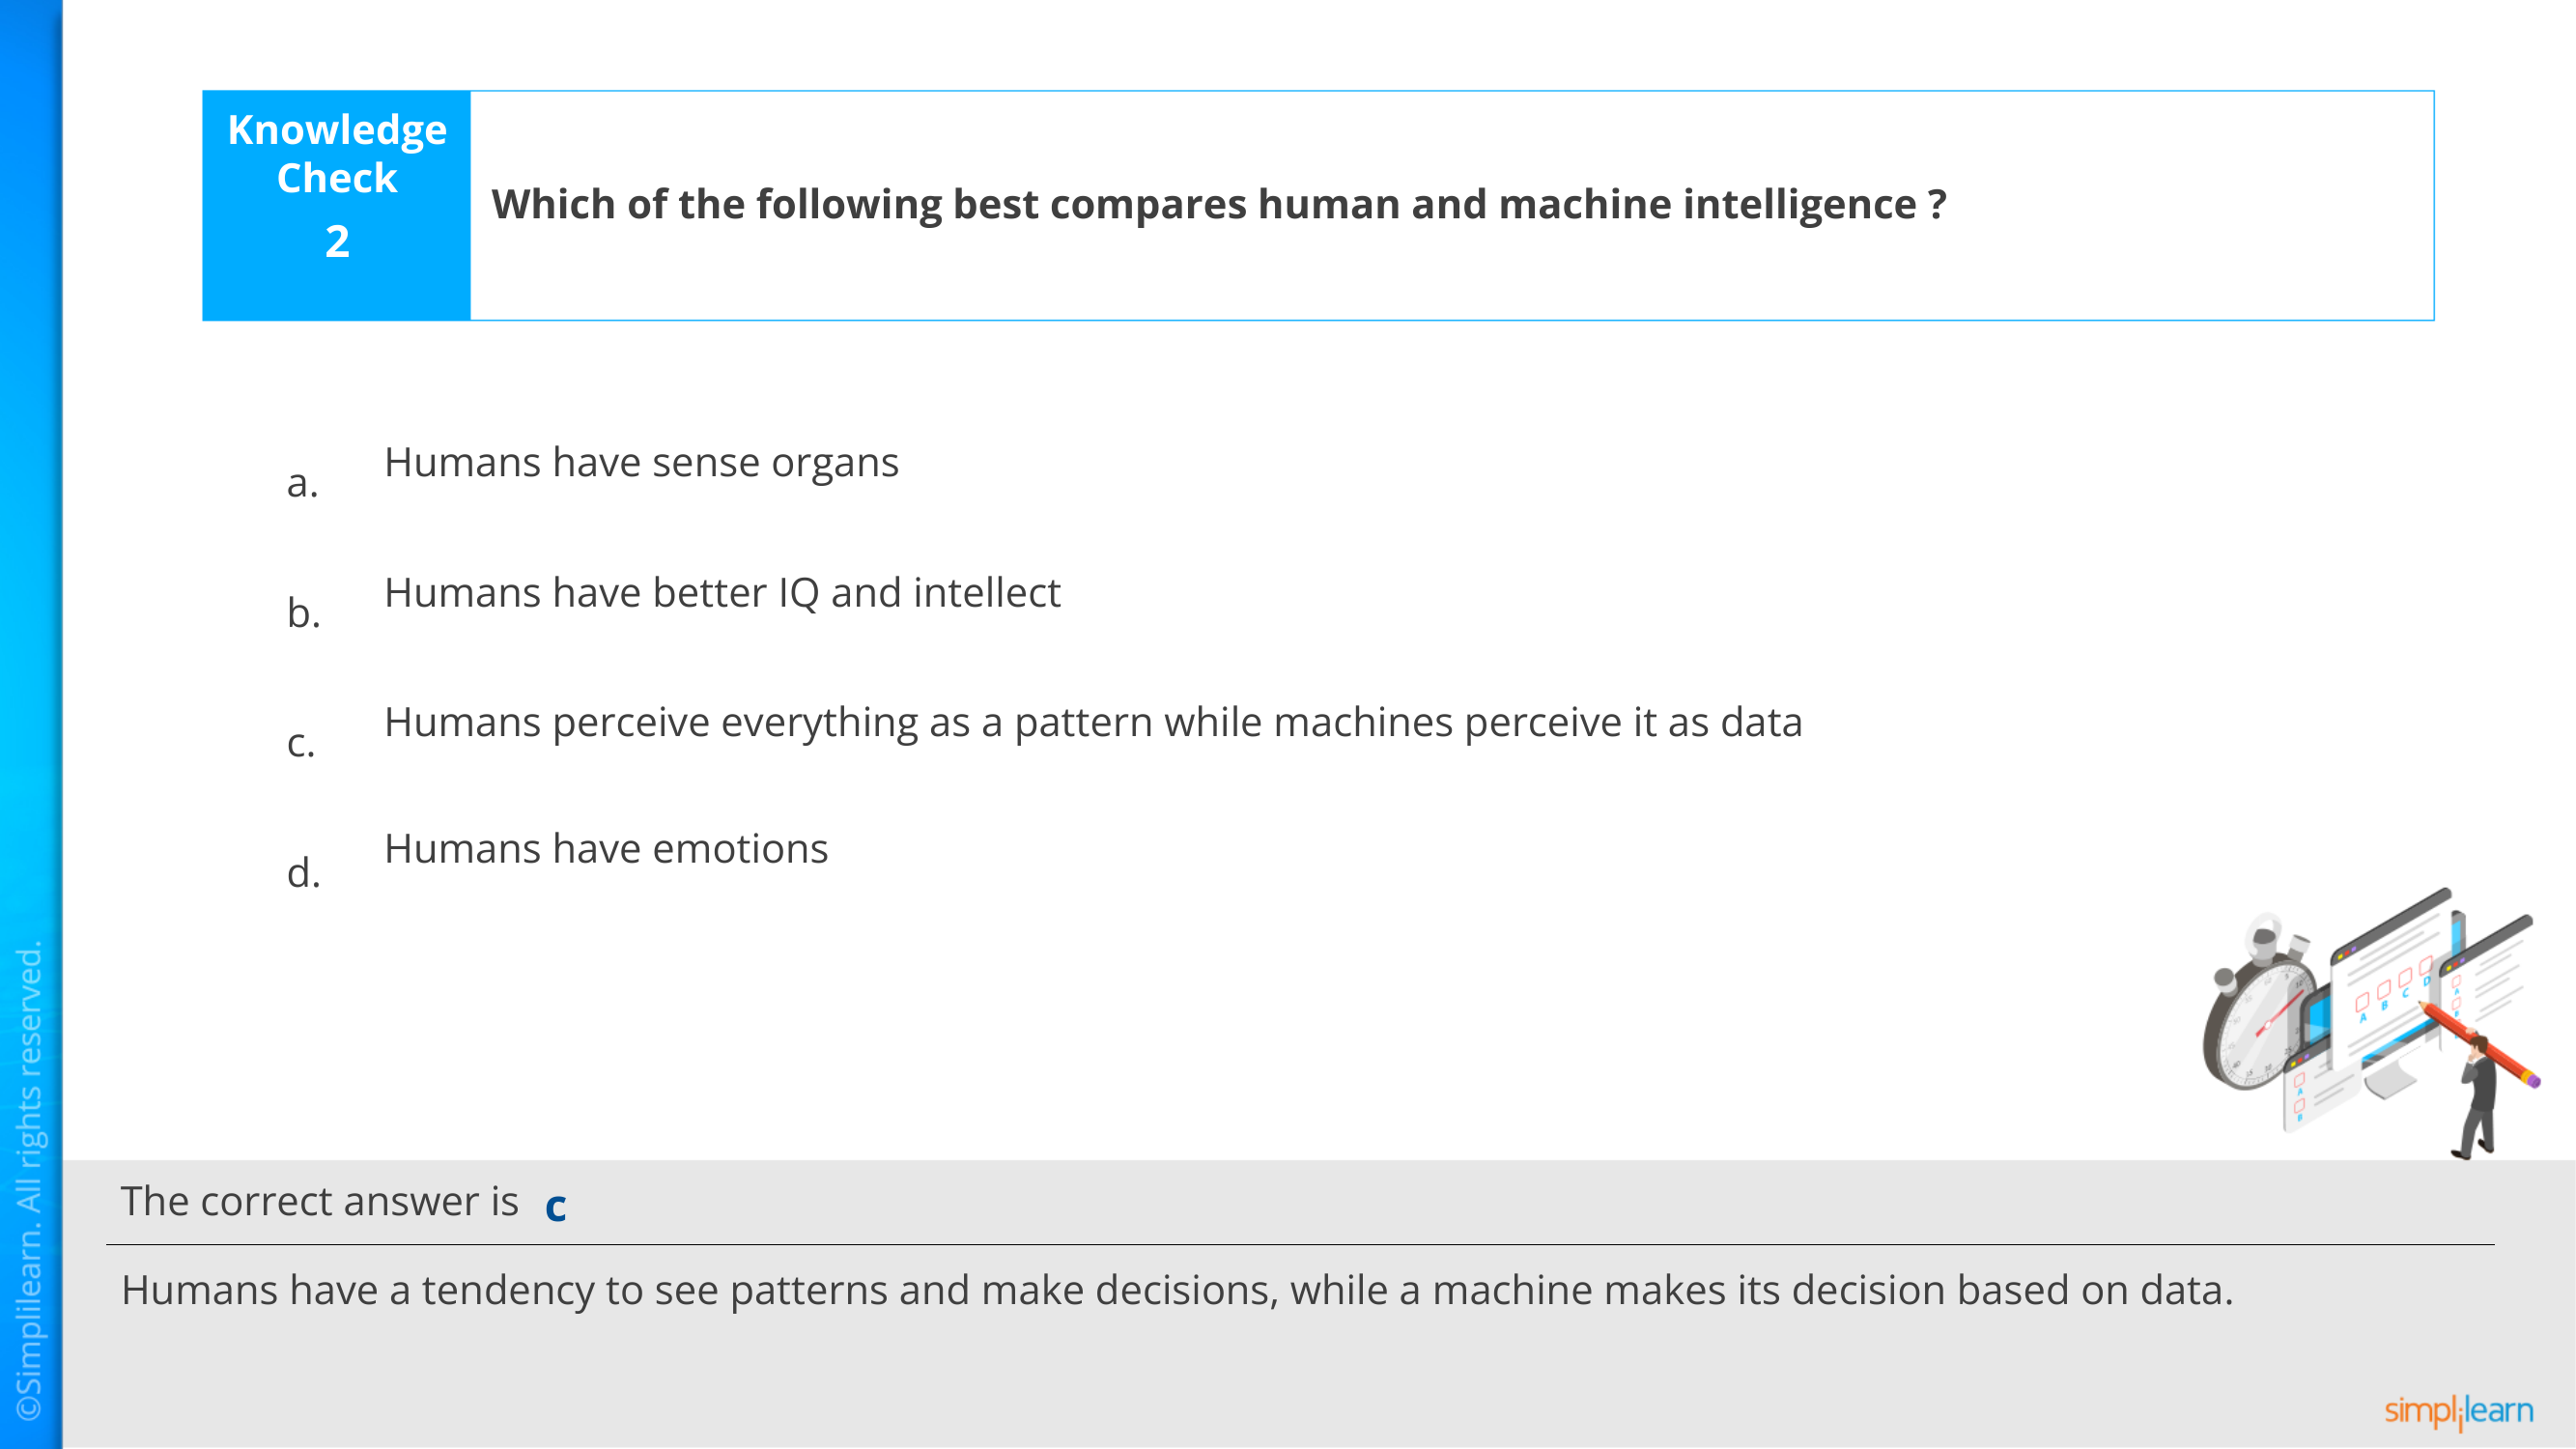

Which of the following best compares human and machine intelligence ?
2
Humans have sense organs

Humans have better IQ and intellect

Humans perceive everything as a pattern while machines perceive it as data

Humans have emotions

c
Humans have a tendency to see patterns and make decisions, while a machine makes its decision based on data.